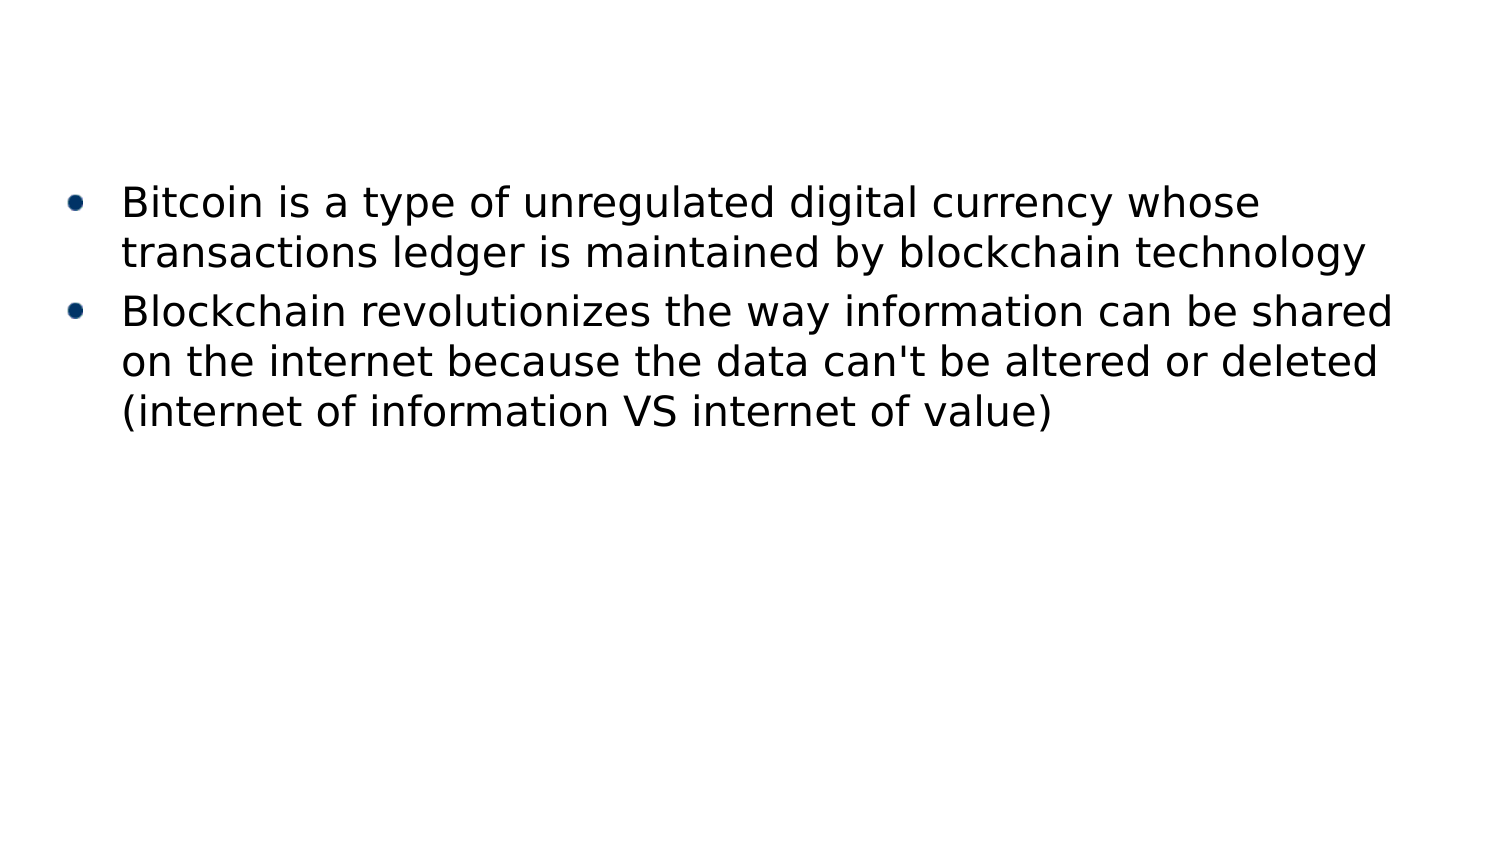

#
Bitcoin is a type of unregulated digital currency whose transactions ledger is maintained by blockchain technology
Blockchain revolutionizes the way information can be shared on the internet because the data can't be altered or deleted (internet of information VS internet of value)